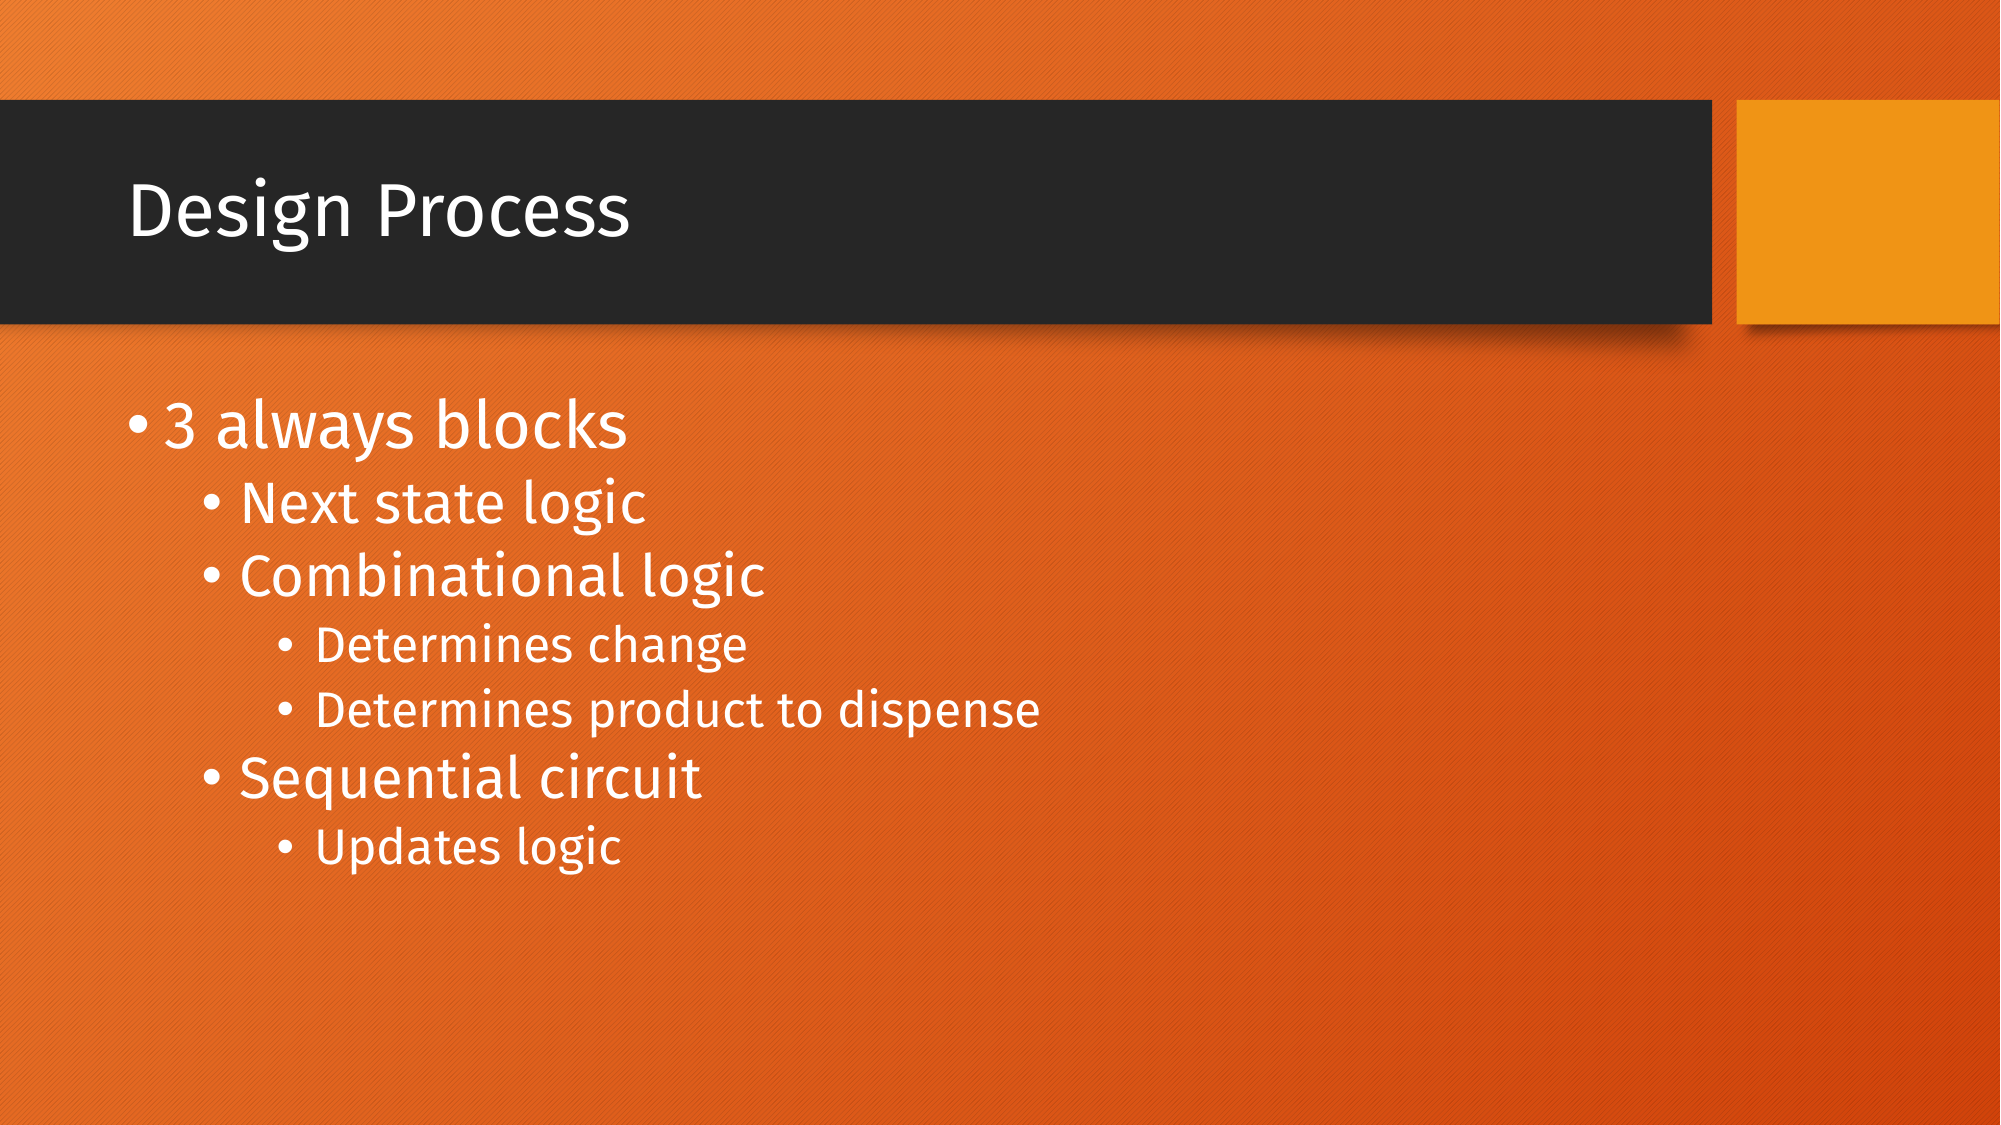

# Design Process
3 always blocks
Next state logic
Combinational logic
Determines change
Determines product to dispense
Sequential circuit
Updates logic